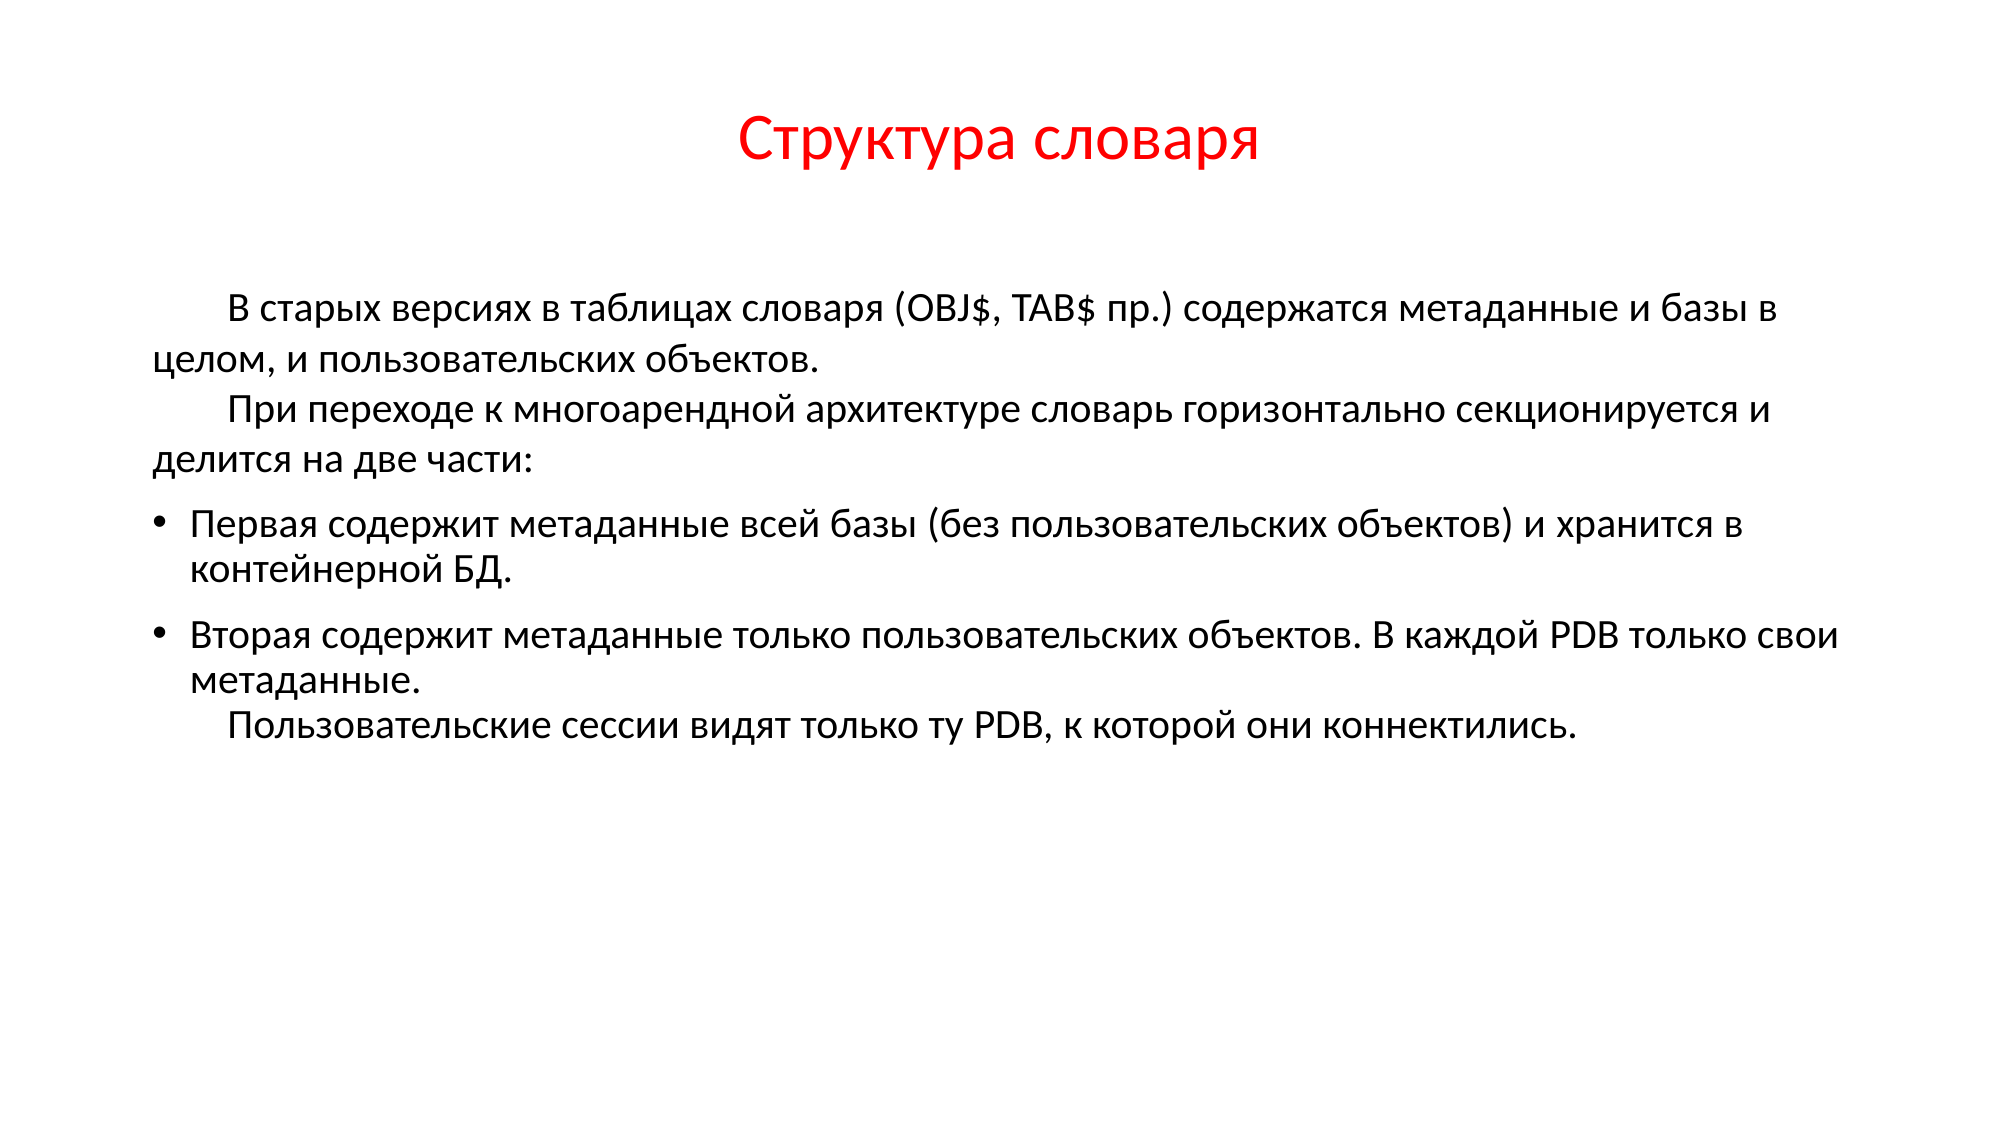

# Структура словаря
В старых версиях в таблицах словаря (OBJ$, TAB$ пр.) содержатся метаданные и базы в целом, и пользовательских объектов.
При переходе к многоарендной архитектуре словарь горизонтально секционируется и делится на две части:
Первая содержит метаданные всей базы (без пользовательских объектов) и хранится в контейнерной БД.
Вторая содержит метаданные только пользовательских объектов. В каждой PDB только свои метаданные.
Пользовательские сессии видят только ту PDB, к которой они коннектились.